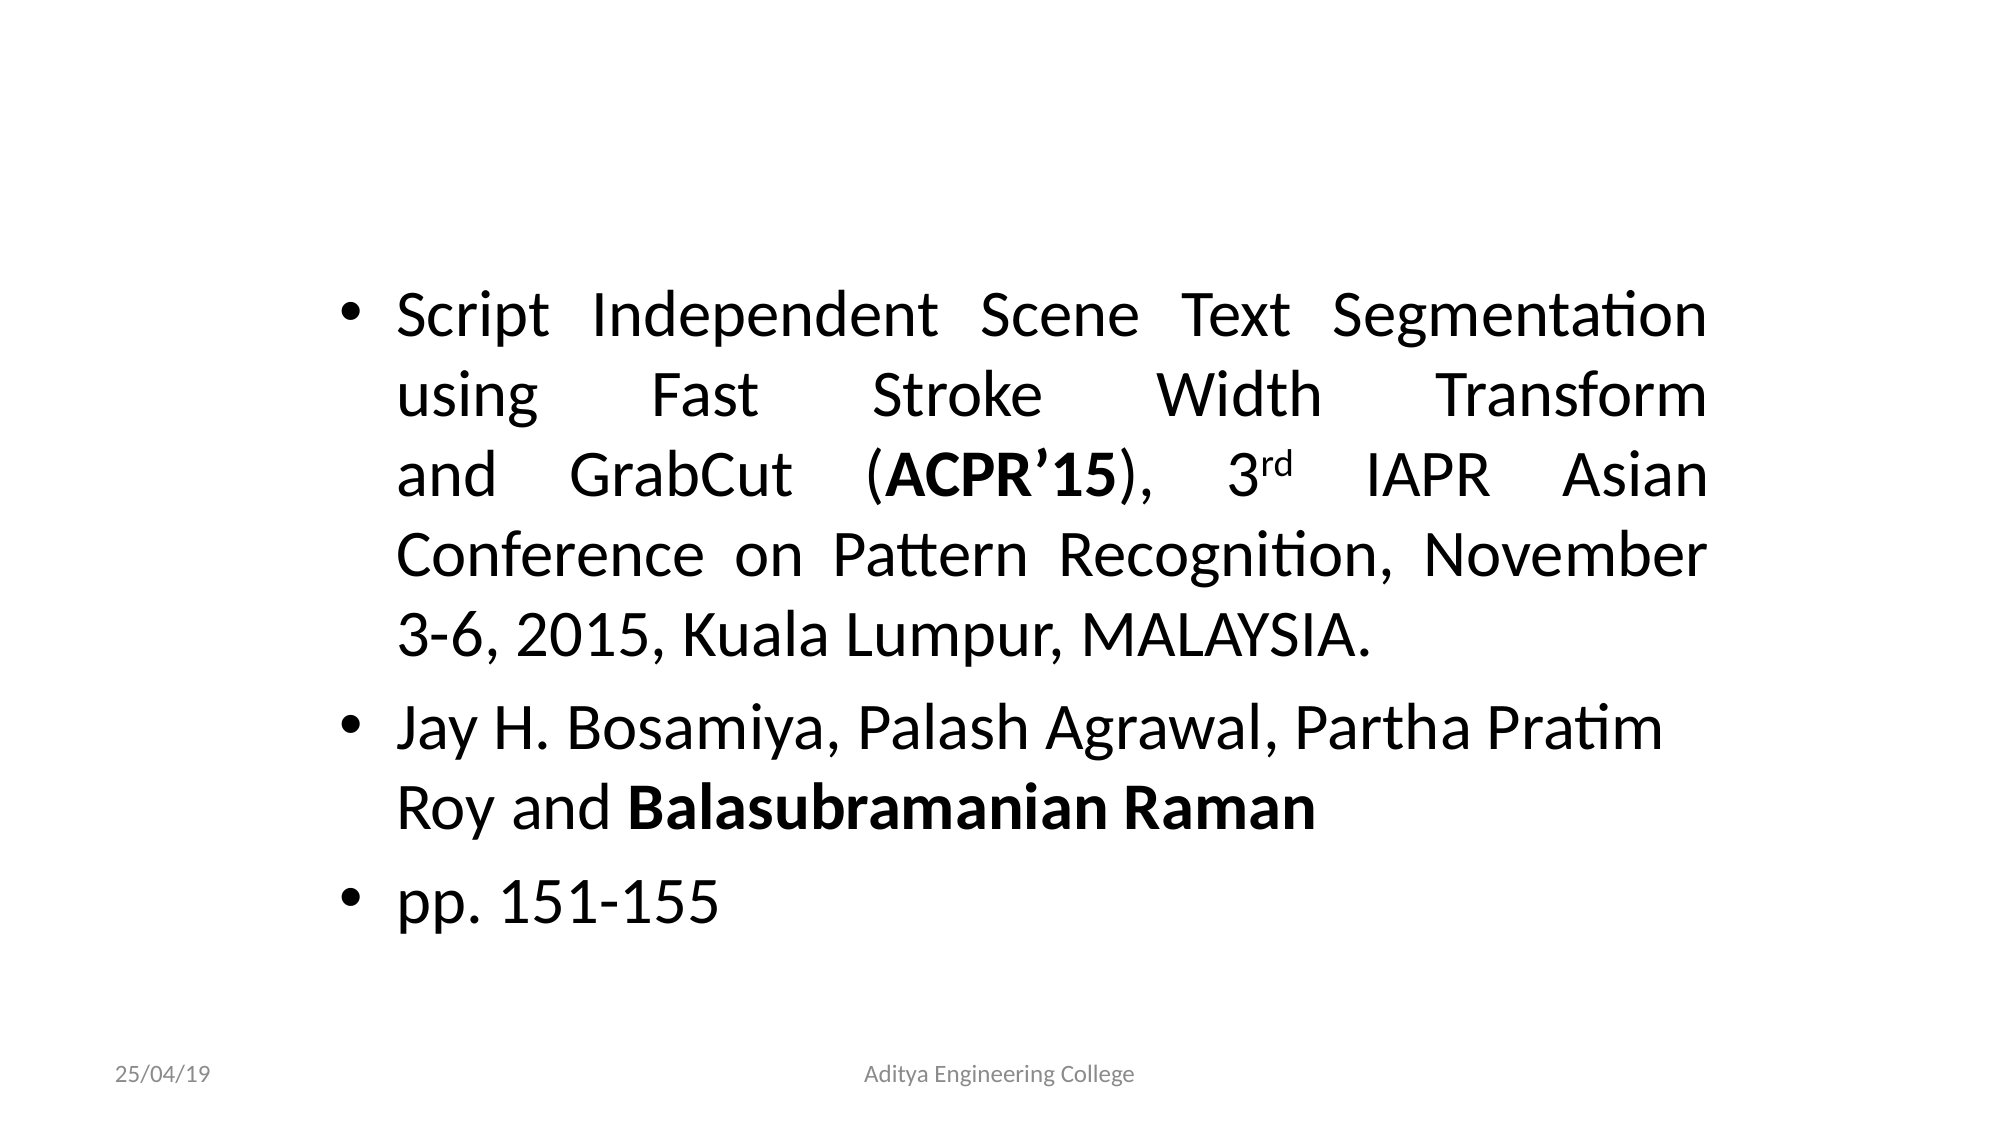

#
Script Independent Scene Text Segmentation using Fast Stroke Width Transform
and GrabCut (ACPR’15), 3rd IAPR Asian Conference on Pattern Recognition, November 3-6, 2015, Kuala Lumpur, MALAYSIA.
Jay H. Bosamiya, Palash Agrawal, Partha Pratim Roy and Balasubramanian Raman
pp. 151-155
25/04/19
Aditya Engineering College